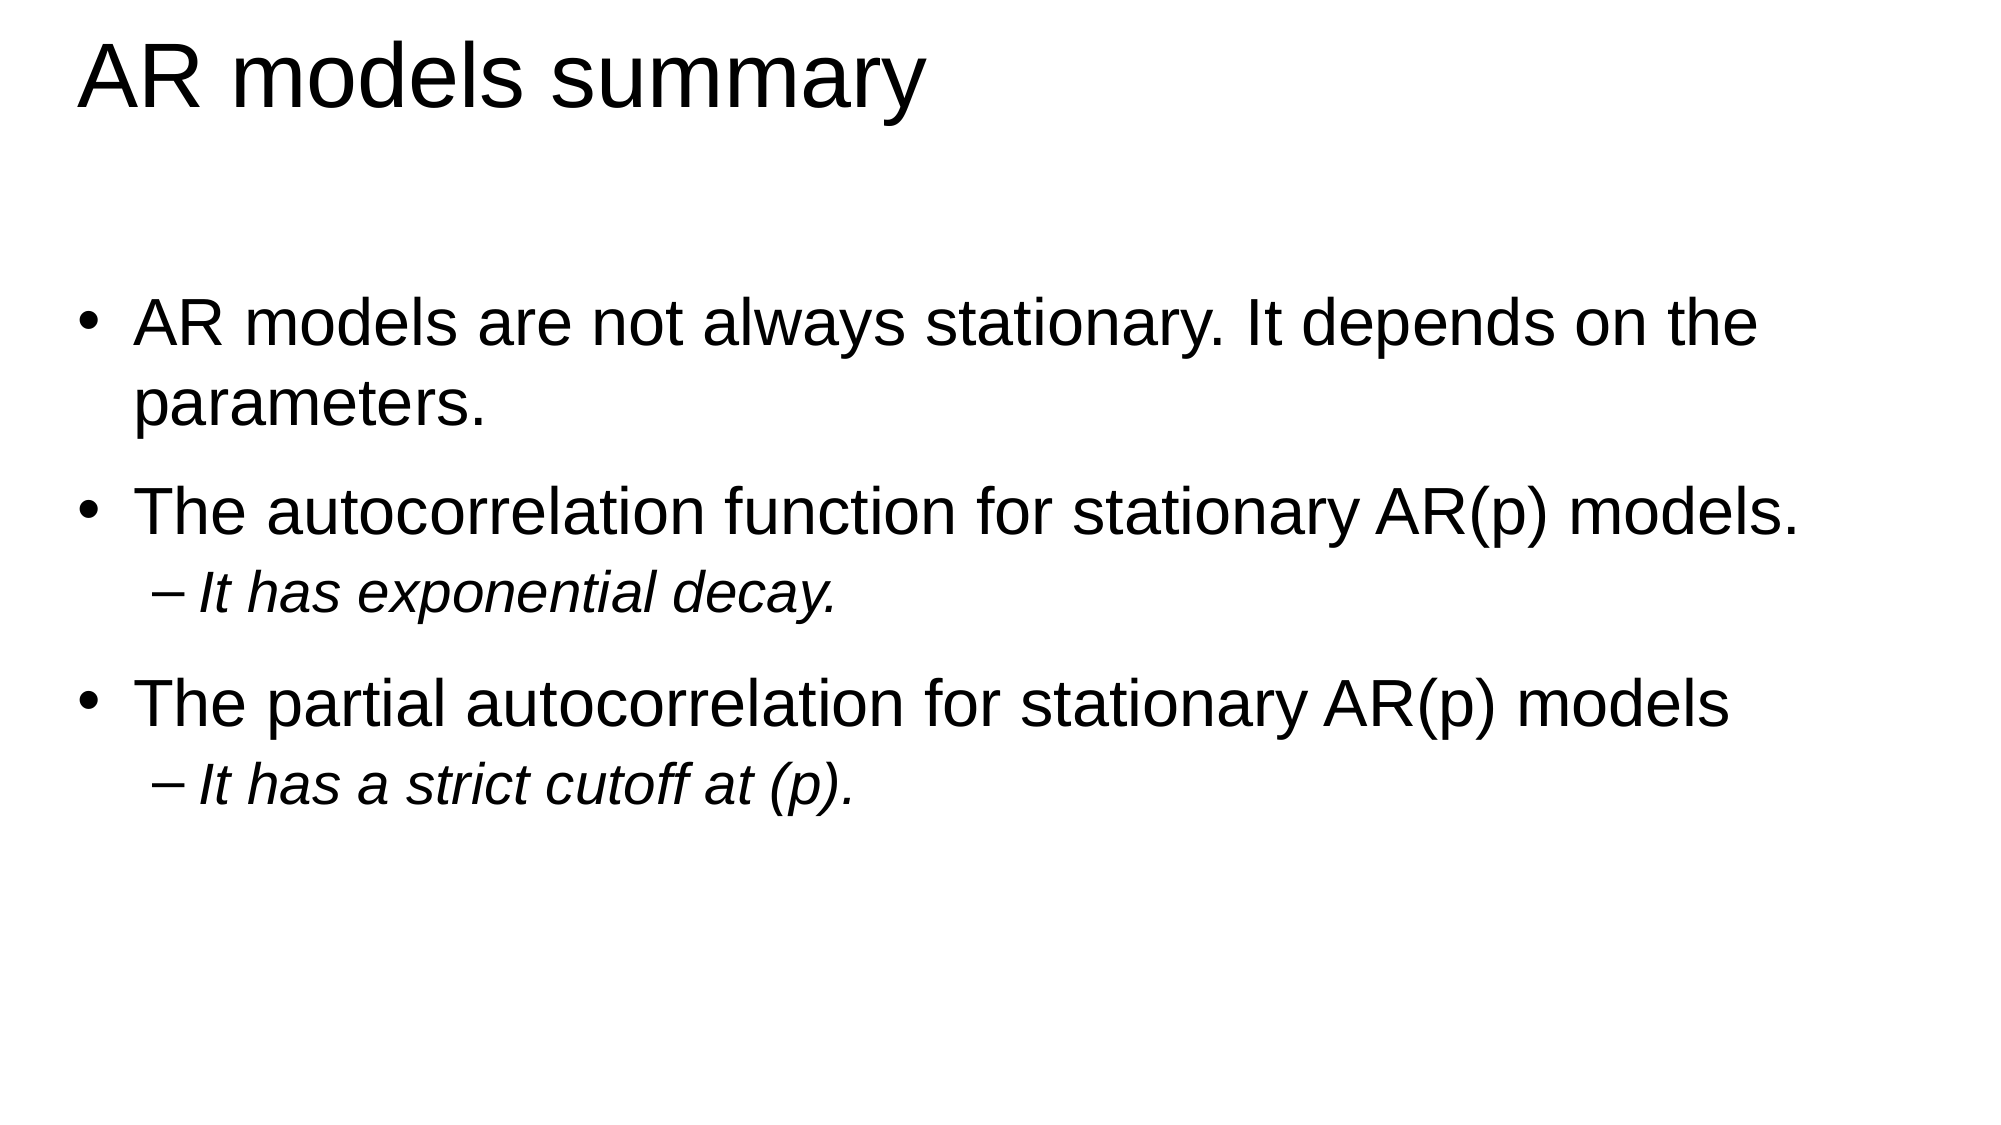

# AR models summary
AR models are not always stationary. It depends on the parameters.
The autocorrelation function for stationary AR(p) models.
It has exponential decay.
The partial autocorrelation for stationary AR(p) models
It has a strict cutoff at (p).